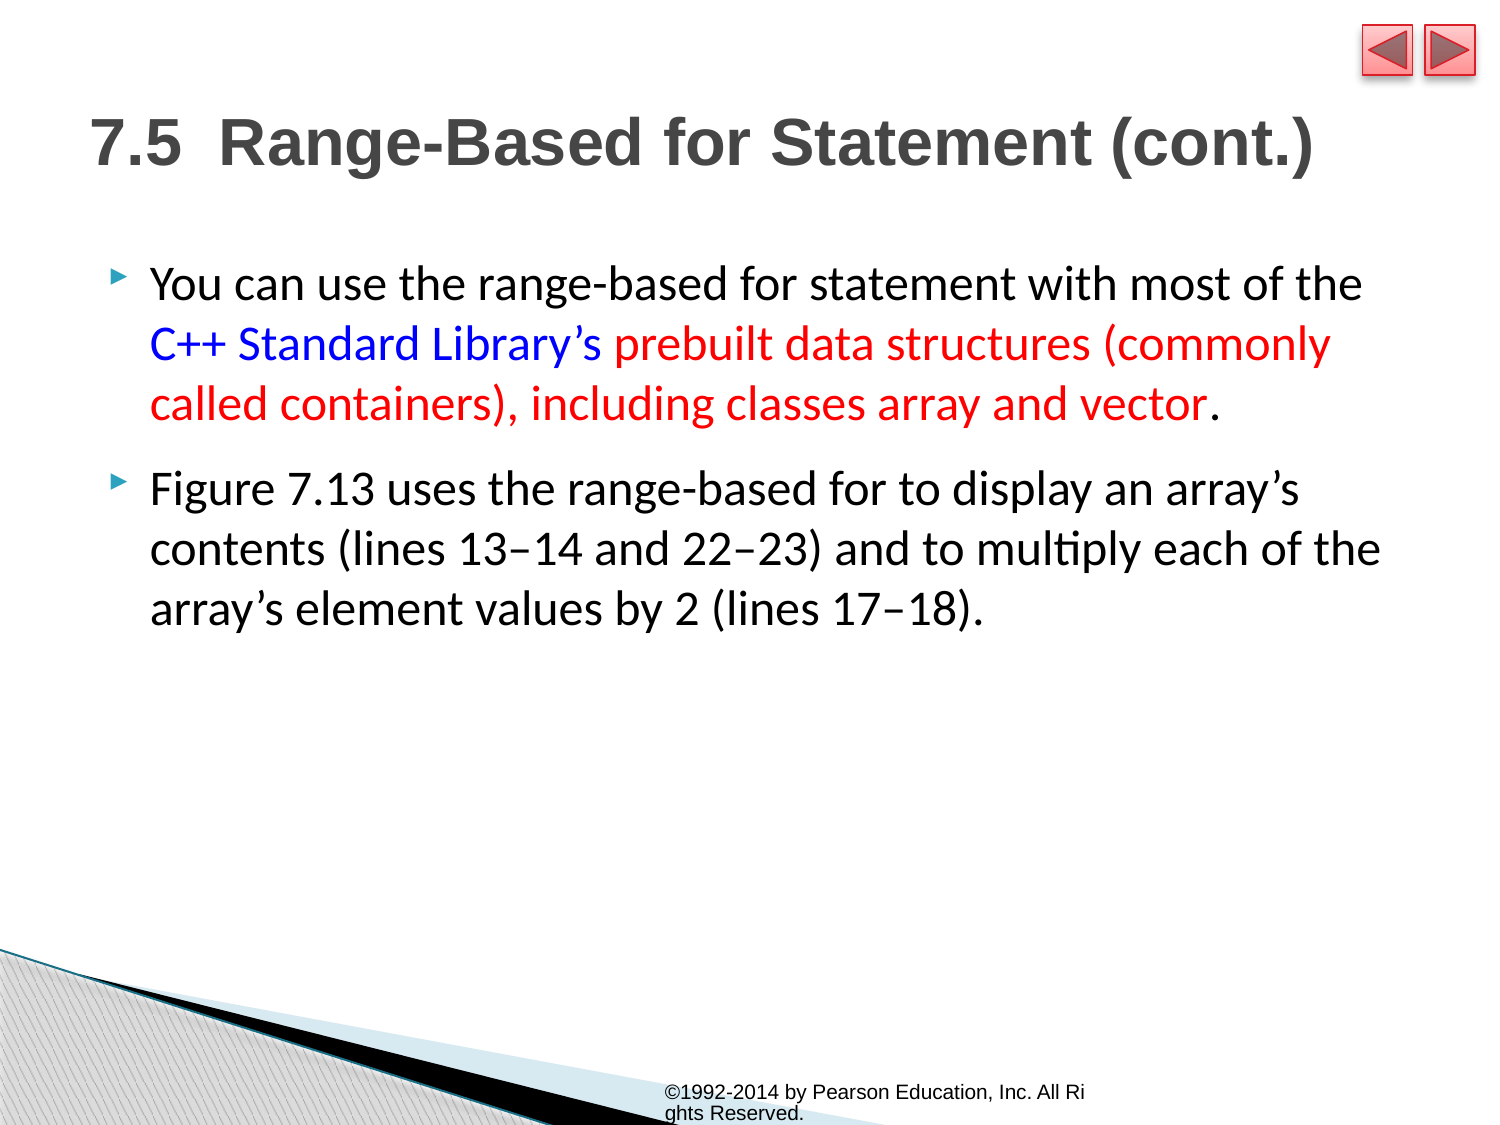

# 7.5  Range-Based for Statement (cont.)
You can use the range-based for statement with most of the C++ Standard Library’s prebuilt data structures (commonly called containers), including classes array and vector.
Figure 7.13 uses the range-based for to display an array’s contents (lines 13–14 and 22–23) and to multiply each of the array’s element values by 2 (lines 17–18).
©1992-2014 by Pearson Education, Inc. All Rights Reserved.